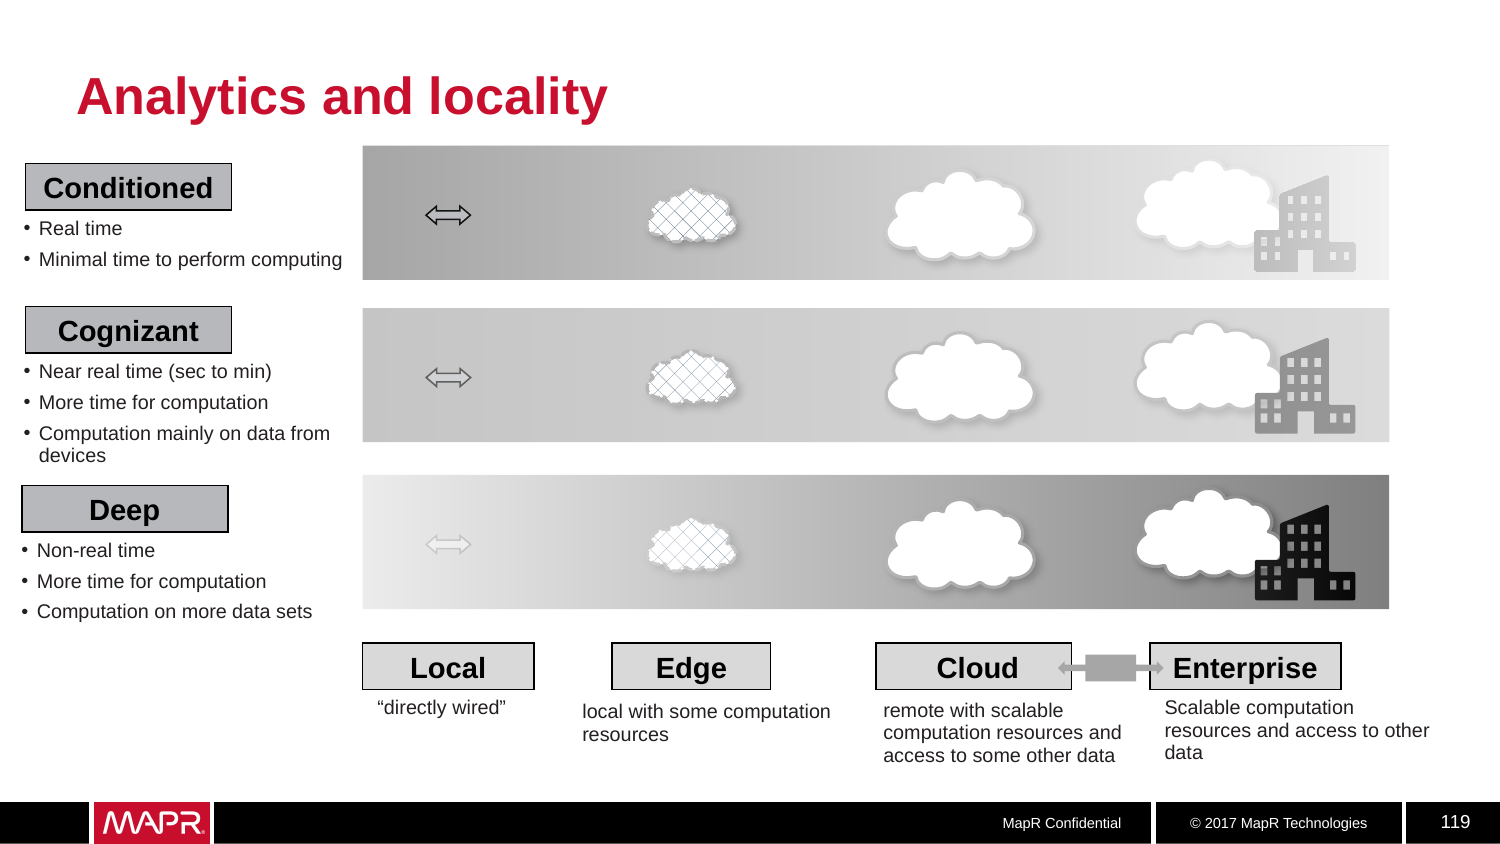

# Analytics and locality

Conditioned
Real time
Minimal time to perform computing
Cognizant

Near real time (sec to min)
More time for computation
Computation mainly on data from devices

Deep
Non-real time
More time for computation
Computation on more data sets
Local
Edge
 Cloud
Enterprise

“directly wired”
Scalable computation resources and access to other data
remote with scalable computation resources and access to some other data
local with some computation
resources